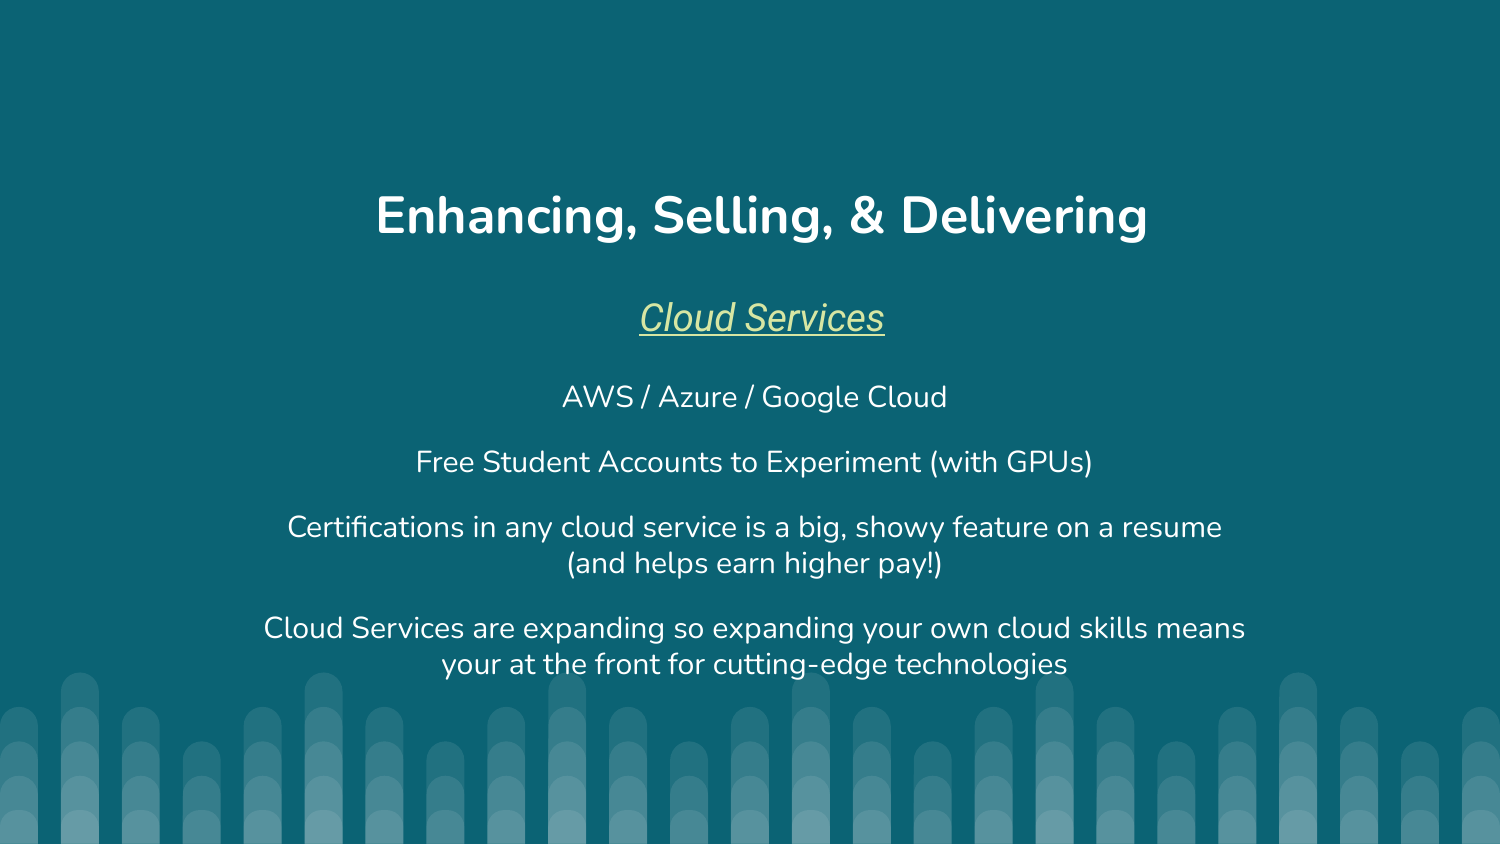

# Enhancing, Selling, & Delivering
Cloud Services
AWS / Azure / Google Cloud

Free Student Accounts to Experiment (with GPUs)

Certifications in any cloud service is a big, showy feature on a resume (and helps earn higher pay!)

Cloud Services are expanding so expanding your own cloud skills means your at the front for cutting-edge technologies